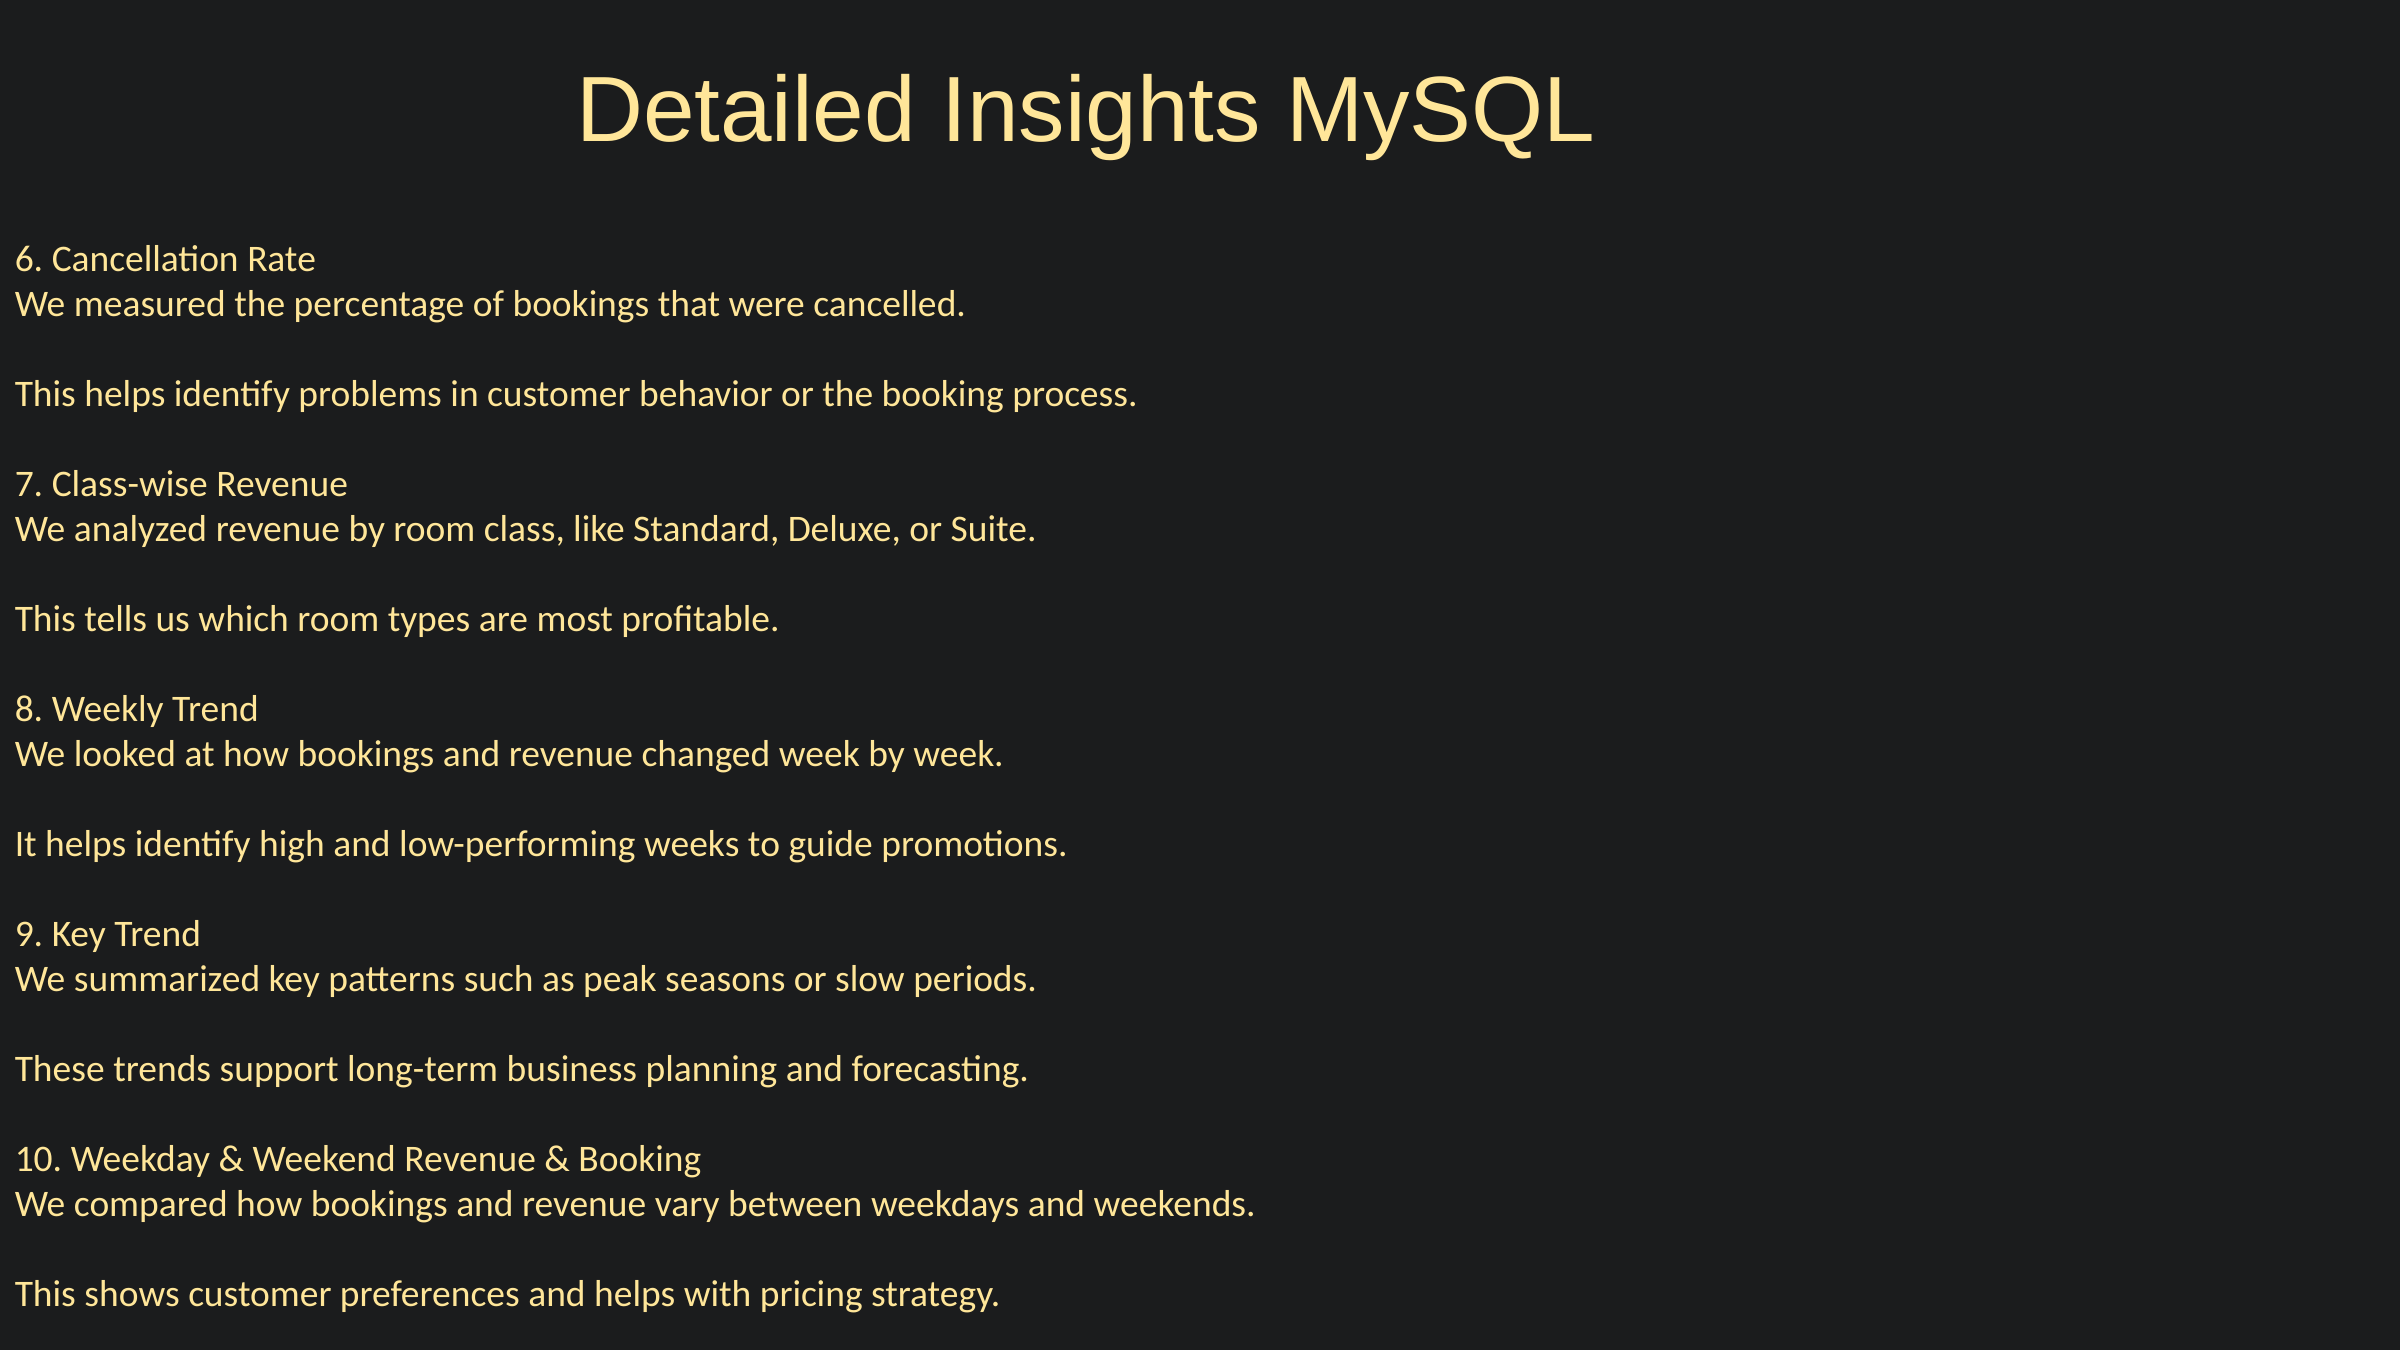

Detailed Insights MySQL
6. Cancellation Rate
We measured the percentage of bookings that were cancelled.

This helps identify problems in customer behavior or the booking process.

7. Class-wise Revenue
We analyzed revenue by room class, like Standard, Deluxe, or Suite.

This tells us which room types are most profitable.

8. Weekly Trend
We looked at how bookings and revenue changed week by week.

It helps identify high and low-performing weeks to guide promotions.

9. Key Trend
We summarized key patterns such as peak seasons or slow periods.

These trends support long-term business planning and forecasting.

10. Weekday & Weekend Revenue & Booking
We compared how bookings and revenue vary between weekdays and weekends.

This shows customer preferences and helps with pricing strategy.